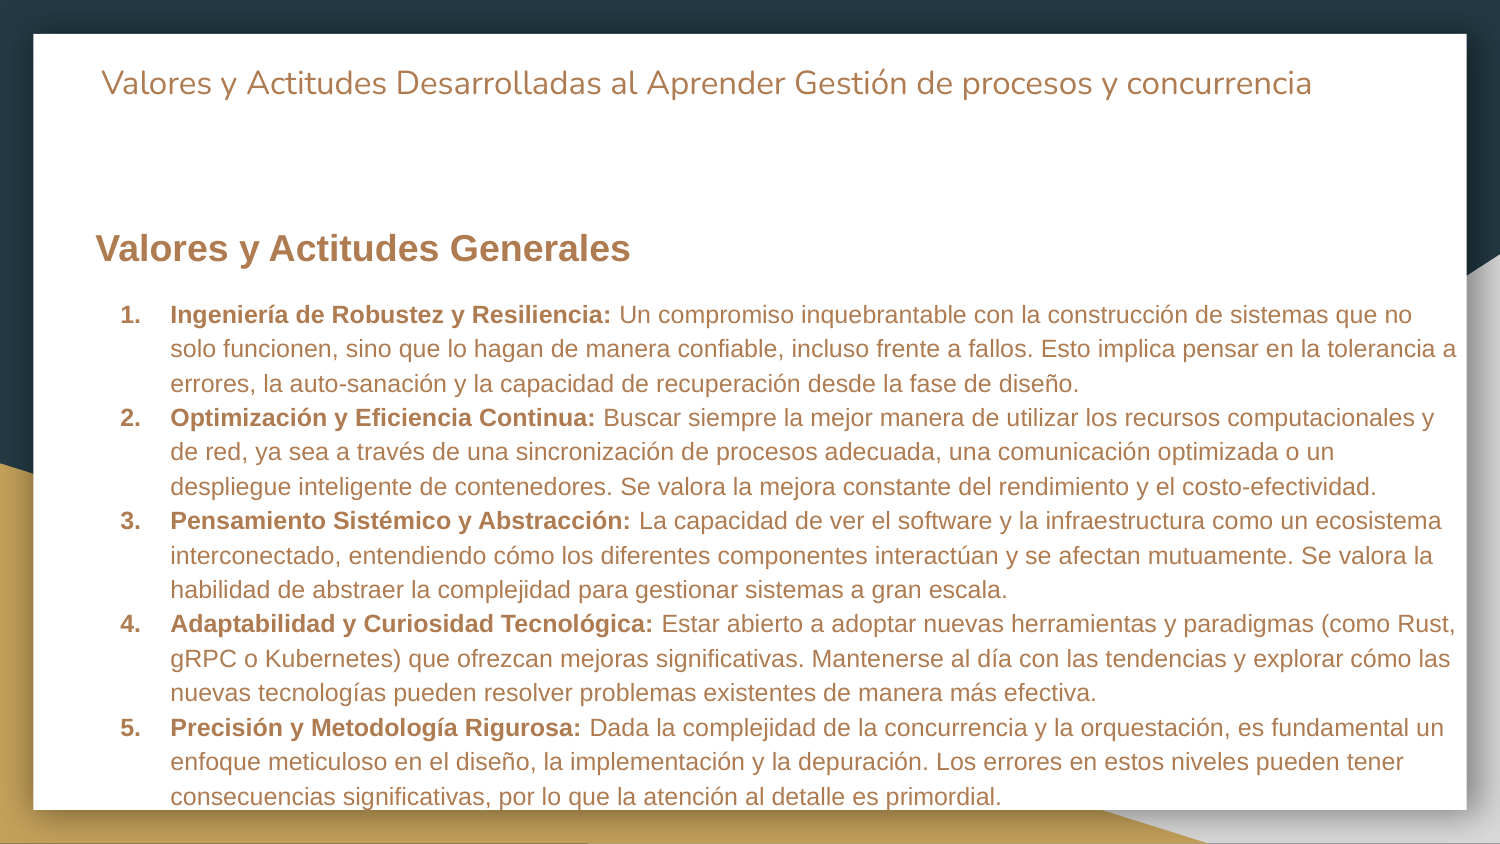

# Valores y Actitudes Desarrolladas al Aprender Gestión de procesos y concurrencia
Valores y Actitudes Generales
Ingeniería de Robustez y Resiliencia: Un compromiso inquebrantable con la construcción de sistemas que no solo funcionen, sino que lo hagan de manera confiable, incluso frente a fallos. Esto implica pensar en la tolerancia a errores, la auto-sanación y la capacidad de recuperación desde la fase de diseño.
Optimización y Eficiencia Continua: Buscar siempre la mejor manera de utilizar los recursos computacionales y de red, ya sea a través de una sincronización de procesos adecuada, una comunicación optimizada o un despliegue inteligente de contenedores. Se valora la mejora constante del rendimiento y el costo-efectividad.
Pensamiento Sistémico y Abstracción: La capacidad de ver el software y la infraestructura como un ecosistema interconectado, entendiendo cómo los diferentes componentes interactúan y se afectan mutuamente. Se valora la habilidad de abstraer la complejidad para gestionar sistemas a gran escala.
Adaptabilidad y Curiosidad Tecnológica: Estar abierto a adoptar nuevas herramientas y paradigmas (como Rust, gRPC o Kubernetes) que ofrezcan mejoras significativas. Mantenerse al día con las tendencias y explorar cómo las nuevas tecnologías pueden resolver problemas existentes de manera más efectiva.
Precisión y Metodología Rigurosa: Dada la complejidad de la concurrencia y la orquestación, es fundamental un enfoque meticuloso en el diseño, la implementación y la depuración. Los errores en estos niveles pueden tener consecuencias significativas, por lo que la atención al detalle es primordial.